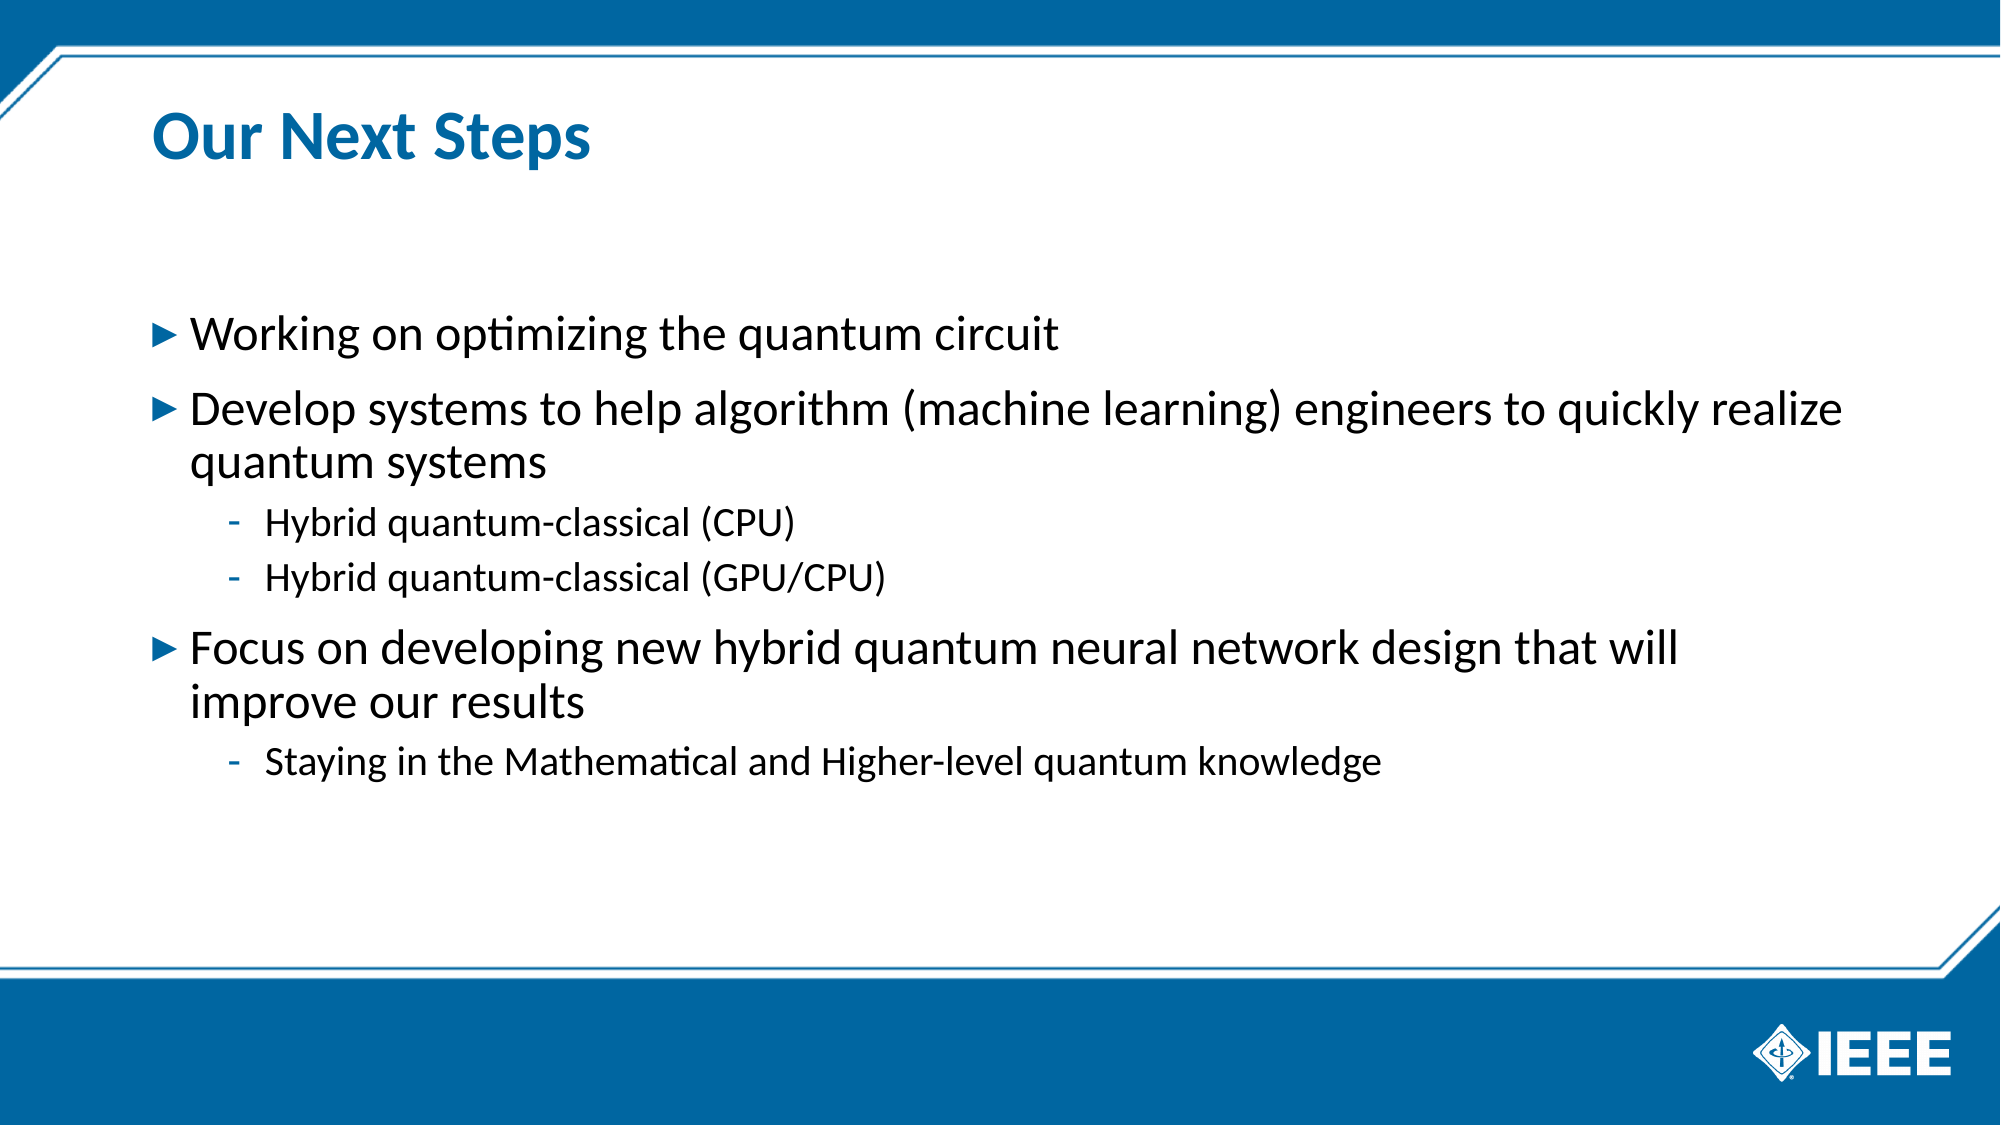

# Our Next Steps

Working on optimizing the quantum circuit
Develop systems to help algorithm (machine learning) engineers to quickly realize quantum systems
Hybrid quantum-classical (CPU)
Hybrid quantum-classical (GPU/CPU)
Focus on developing new hybrid quantum neural network design that will improve our results
Staying in the Mathematical and Higher-level quantum knowledge